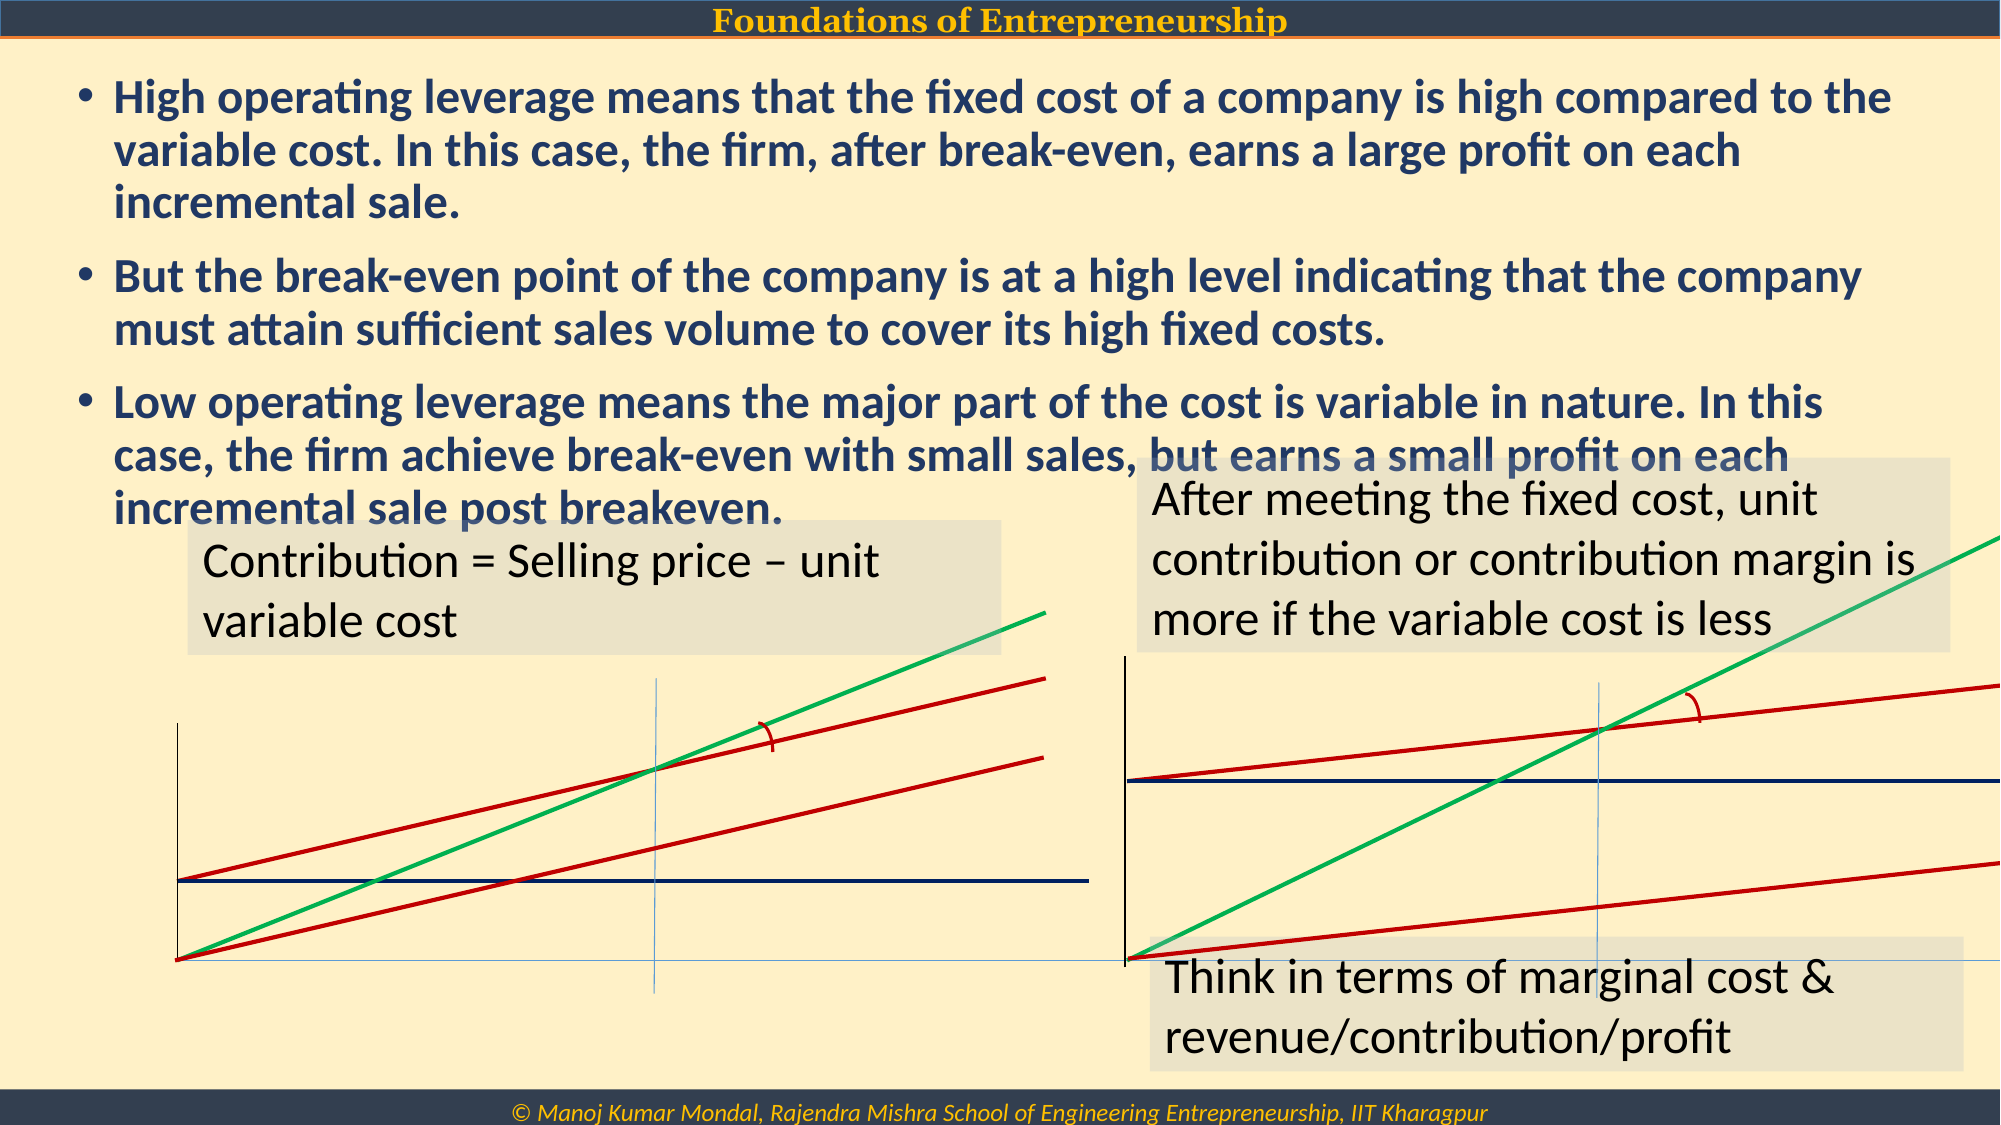

High operating leverage means that the fixed cost of a company is high compared to the variable cost. In this case, the firm, after break-even, earns a large profit on each incremental sale.
But the break-even point of the company is at a high level indicating that the company must attain sufficient sales volume to cover its high fixed costs.
Low operating leverage means the major part of the cost is variable in nature. In this case, the firm achieve break-even with small sales, but earns a small profit on each incremental sale post breakeven.
After meeting the fixed cost, unit contribution or contribution margin is more if the variable cost is less
Contribution = Selling price – unit variable cost

Think in terms of marginal cost & revenue/contribution/profit